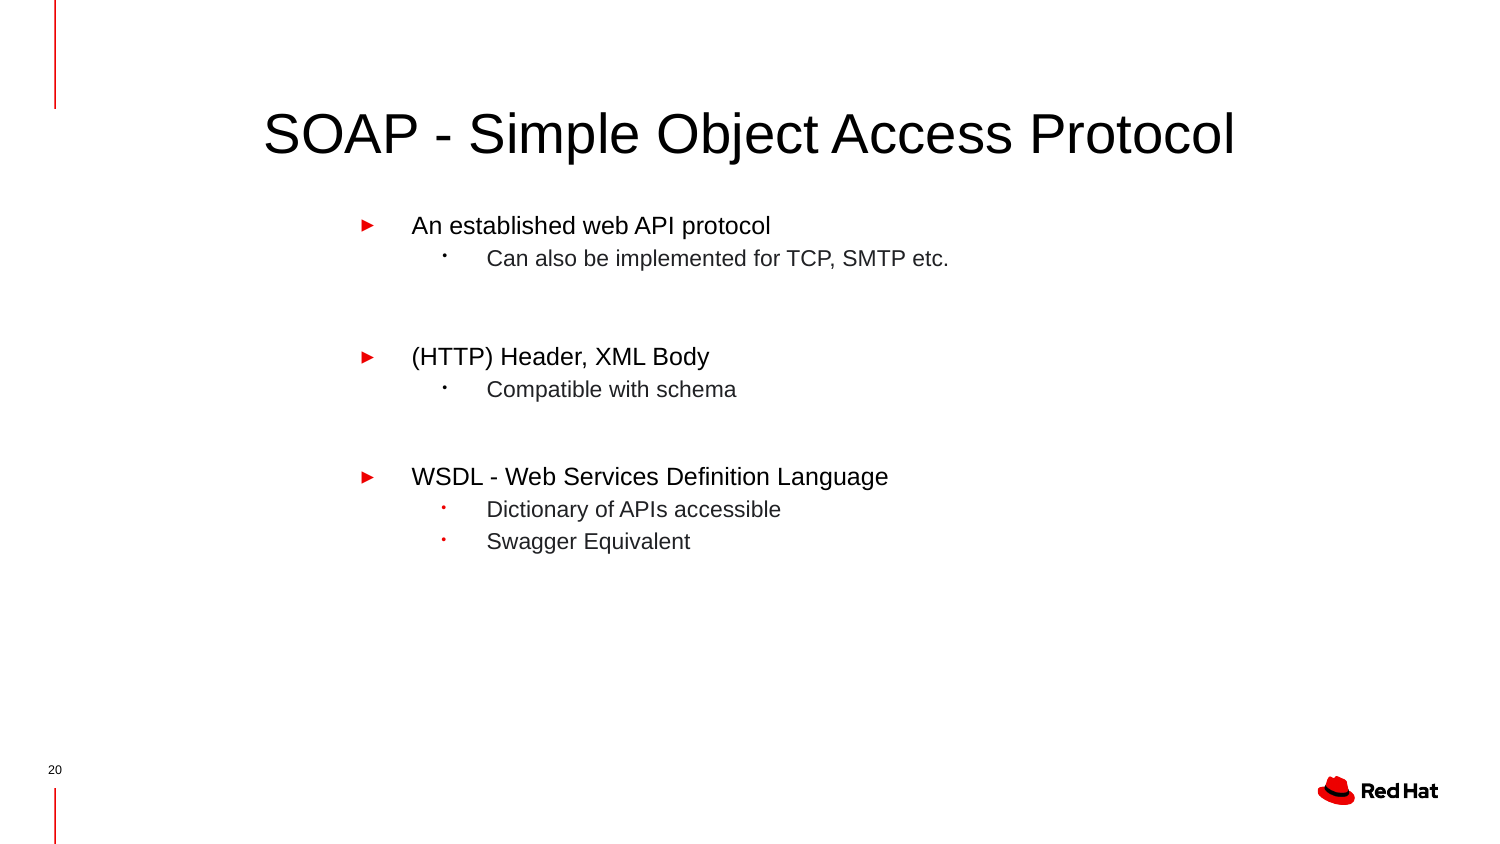

# SOAP - Simple Object Access Protocol

An established web API protocol
Can also be implemented for TCP, SMTP etc.

(HTTP) Header, XML Body
Compatible with schema

WSDL - Web Services Definition Language
Dictionary of APIs accessible
Swagger Equivalent
20